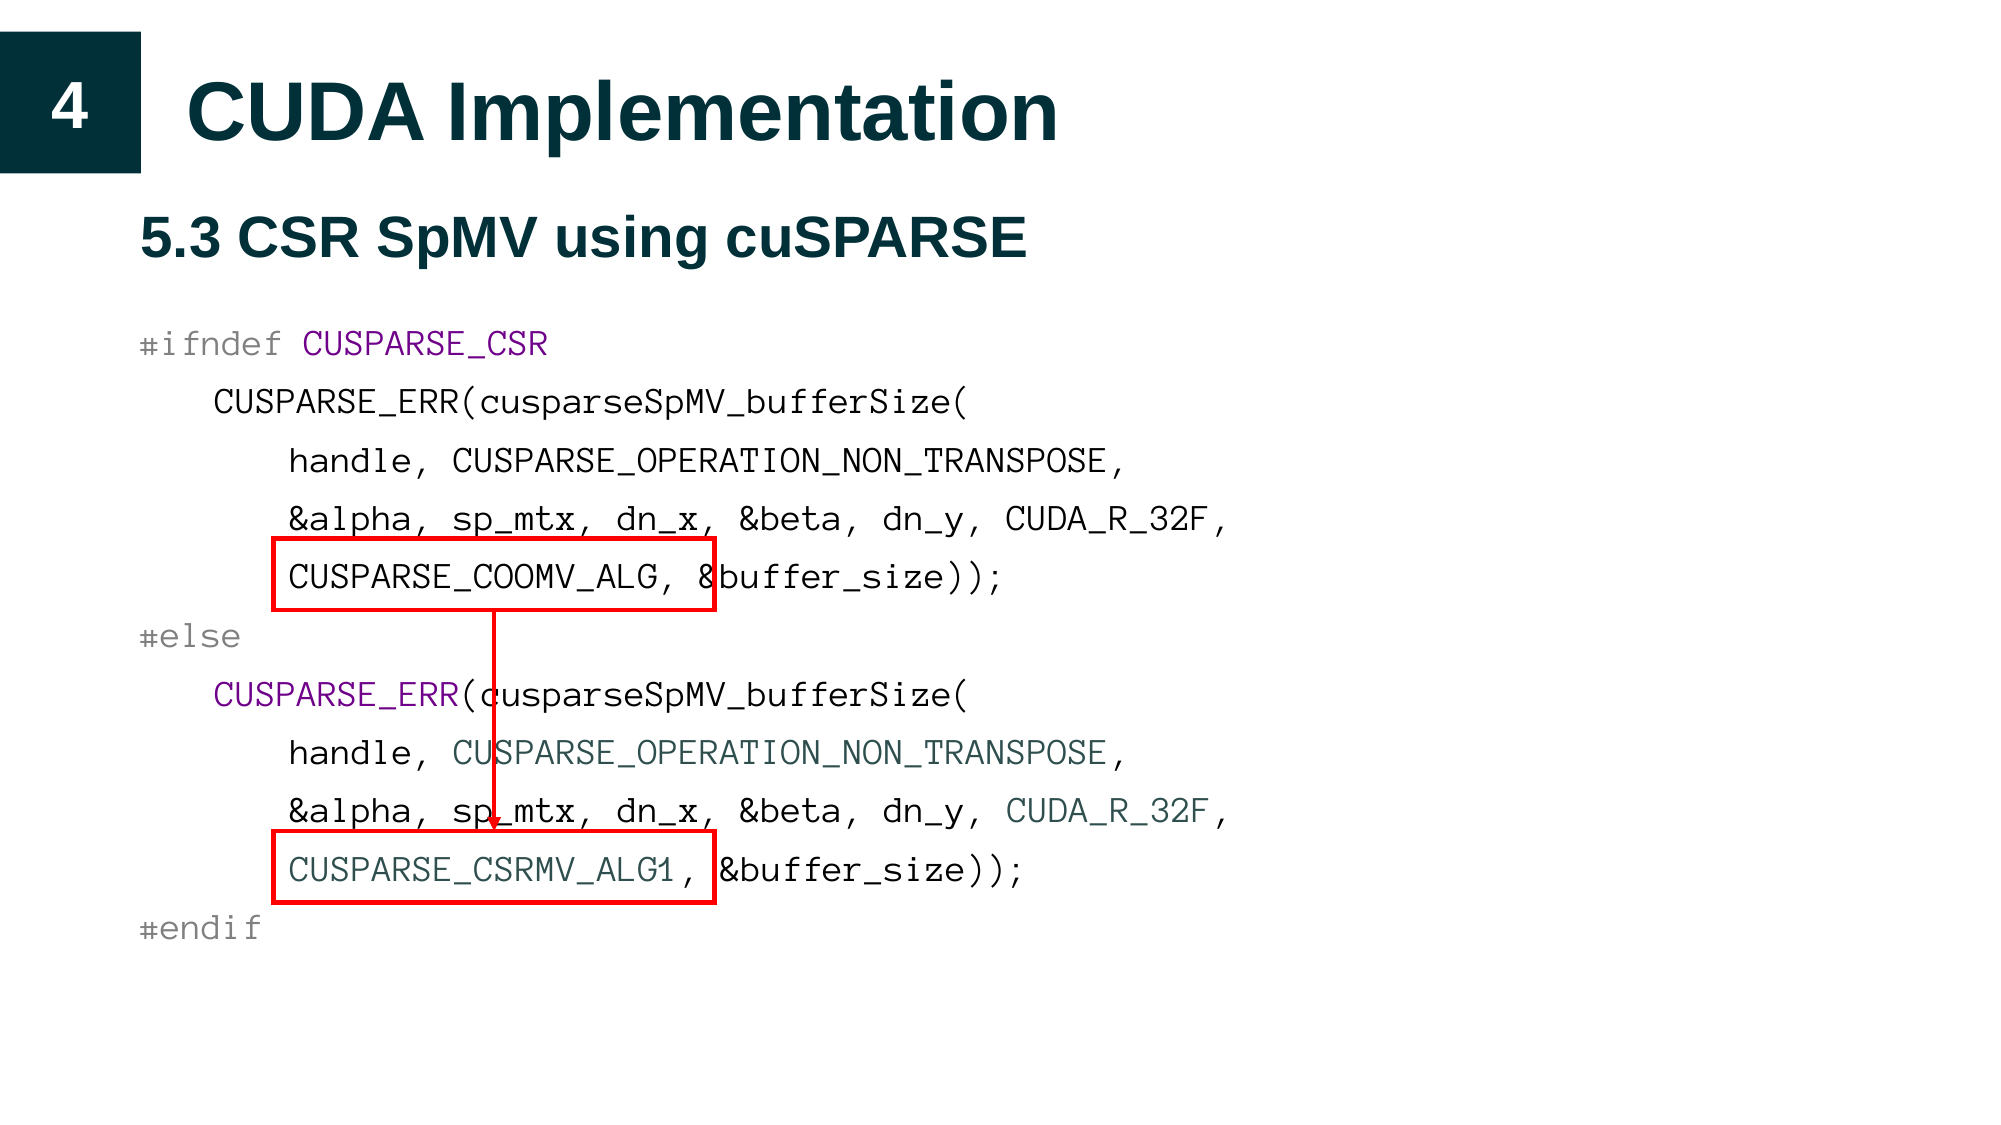

CUDA Implementation
4
5.3 CSR SpMV using cuSPARSE
#ifndef CUSPARSE_CSR
CUSPARSE_ERR(cusparseSpMV_bufferSize(
handle, CUSPARSE_OPERATION_NON_TRANSPOSE,
&alpha, sp_mtx, dn_x, &beta, dn_y, CUDA_R_32F,
CUSPARSE_COOMV_ALG, &buffer_size));
#else
CUSPARSE_ERR(cusparseSpMV_bufferSize(
handle, CUSPARSE_OPERATION_NON_TRANSPOSE,
&alpha, sp_mtx, dn_x, &beta, dn_y, CUDA_R_32F,
CUSPARSE_CSRMV_ALG1, &buffer_size));
#endif